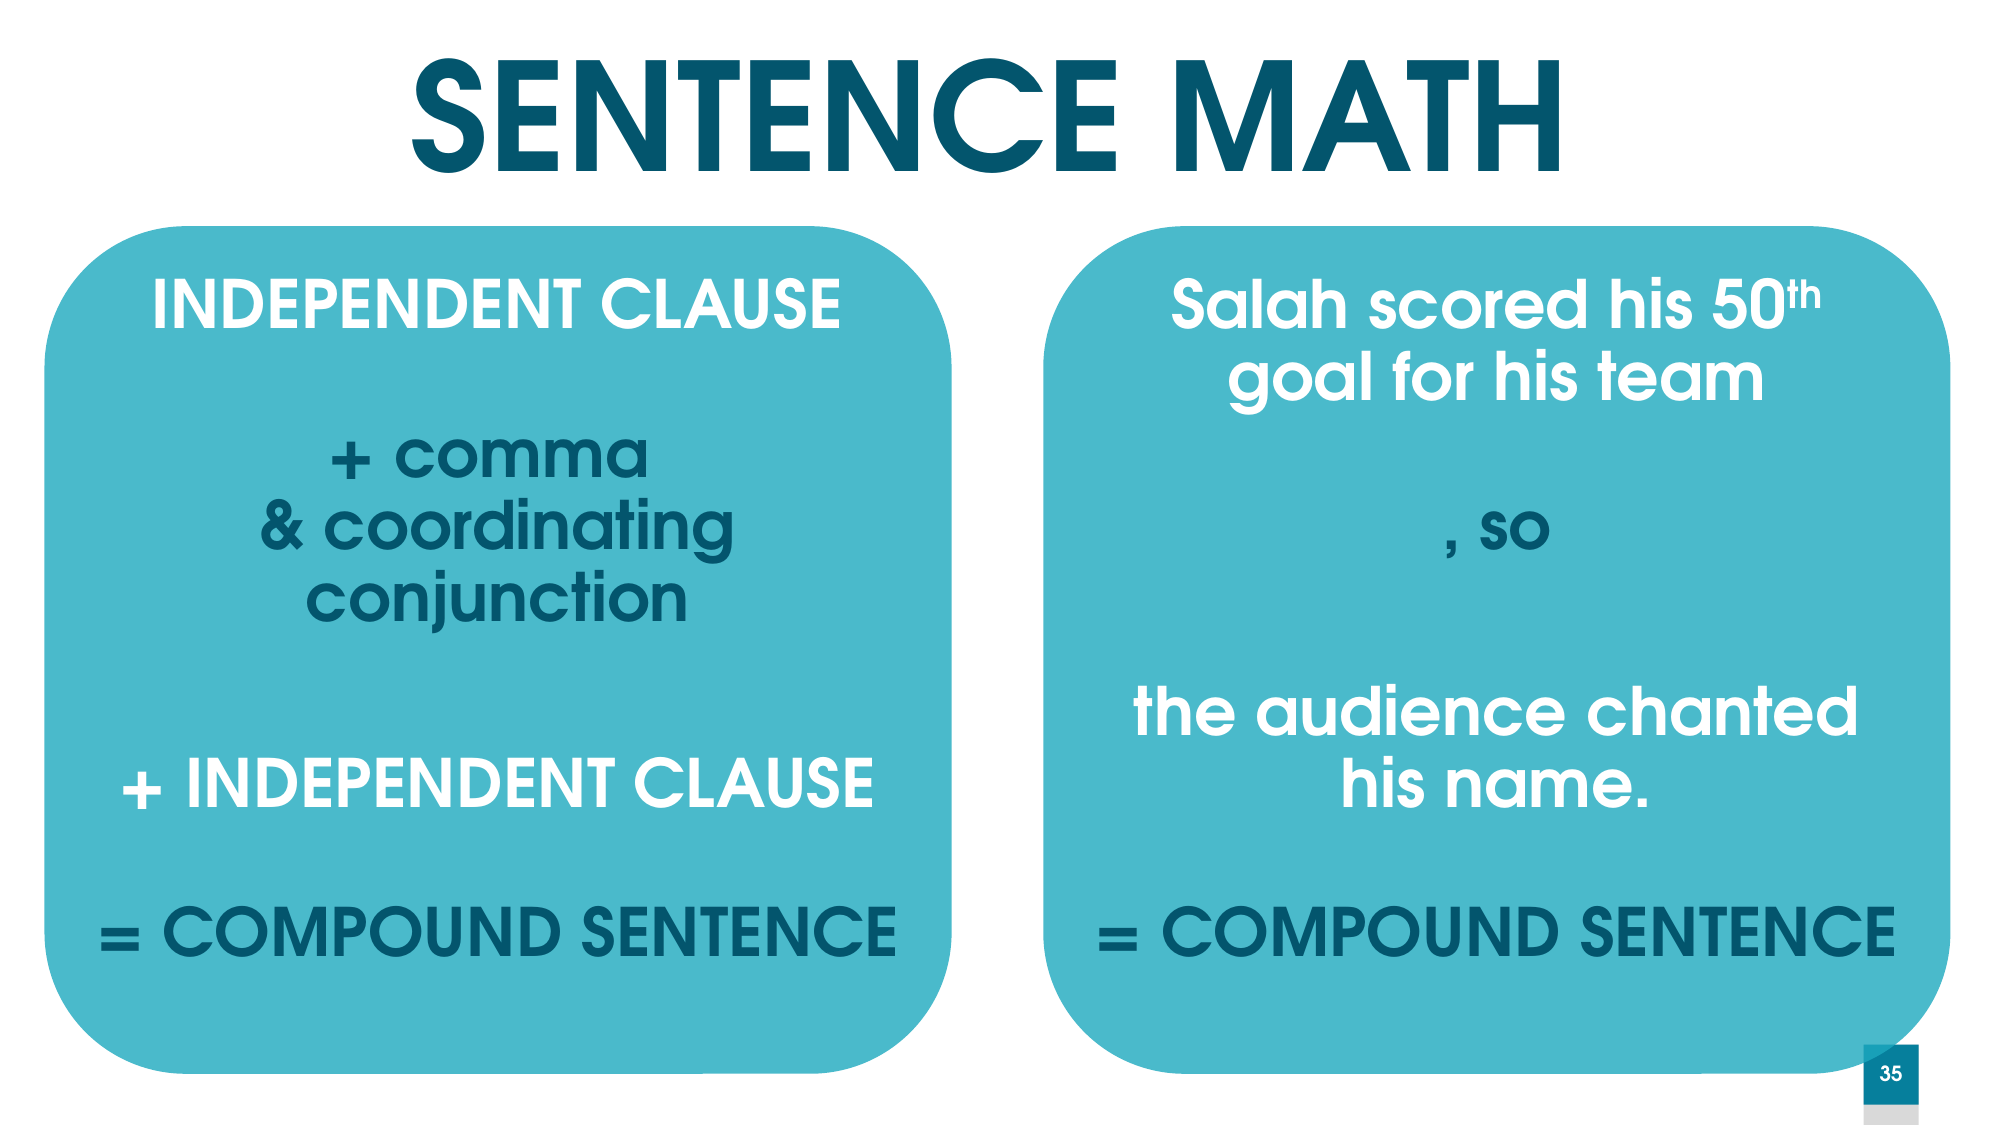

SENTENCE MATH

INDEPENDENT CLAUSE

+ comma
& coordinating conjunction

+ INDEPENDENT CLAUSE

= COMPOUND SENTENCE

Salah scored his 50th goal for his team

, so

the audience chanted his name.

= COMPOUND SENTENCE